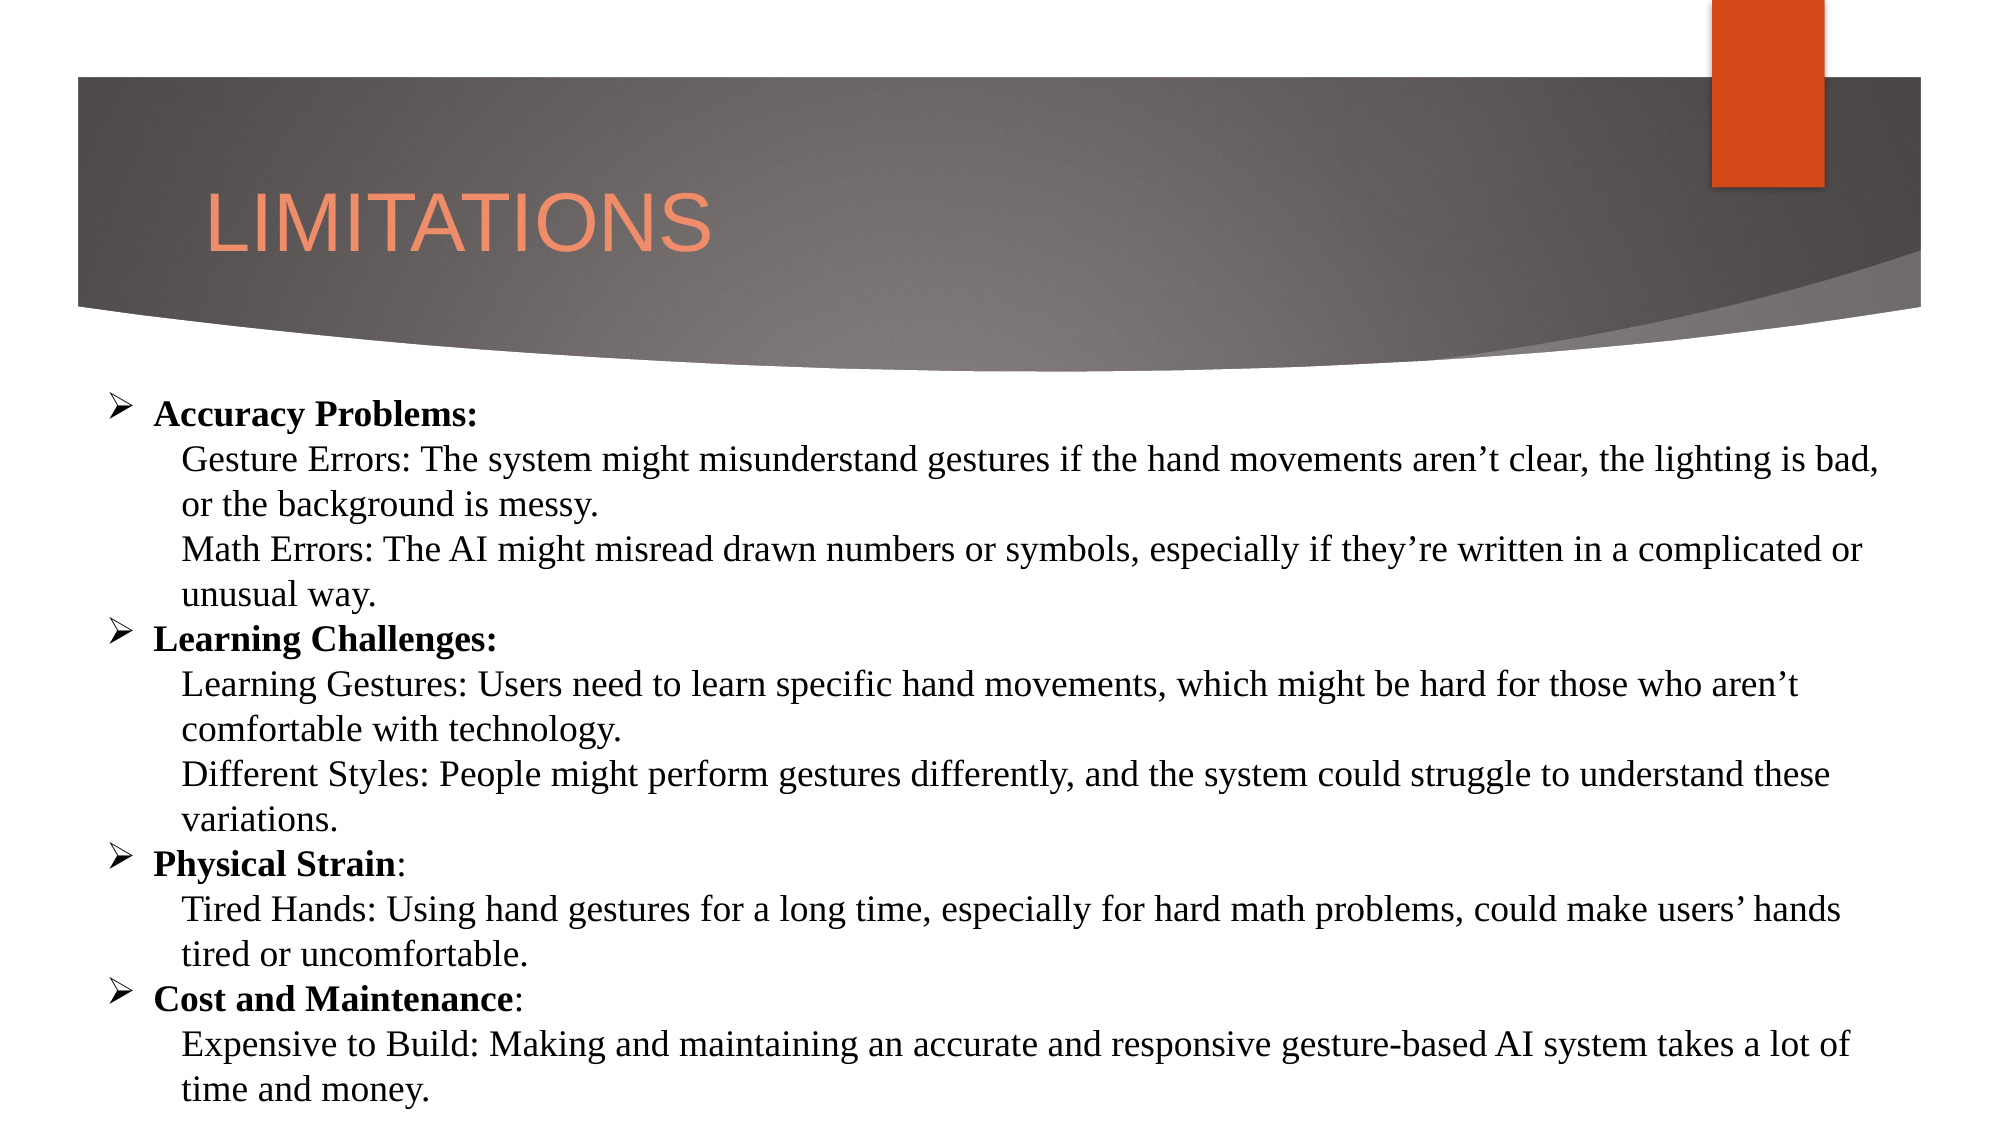

# LIMITATIONS
Accuracy Problems:
Gesture Errors: The system might misunderstand gestures if the hand movements aren’t clear, the lighting is bad, or the background is messy.
Math Errors: The AI might misread drawn numbers or symbols, especially if they’re written in a complicated or unusual way.
Learning Challenges:
Learning Gestures: Users need to learn specific hand movements, which might be hard for those who aren’t comfortable with technology.
Different Styles: People might perform gestures differently, and the system could struggle to understand these variations.
Physical Strain:
Tired Hands: Using hand gestures for a long time, especially for hard math problems, could make users’ hands tired or uncomfortable.
Cost and Maintenance:
Expensive to Build: Making and maintaining an accurate and responsive gesture-based AI system takes a lot of time and money.